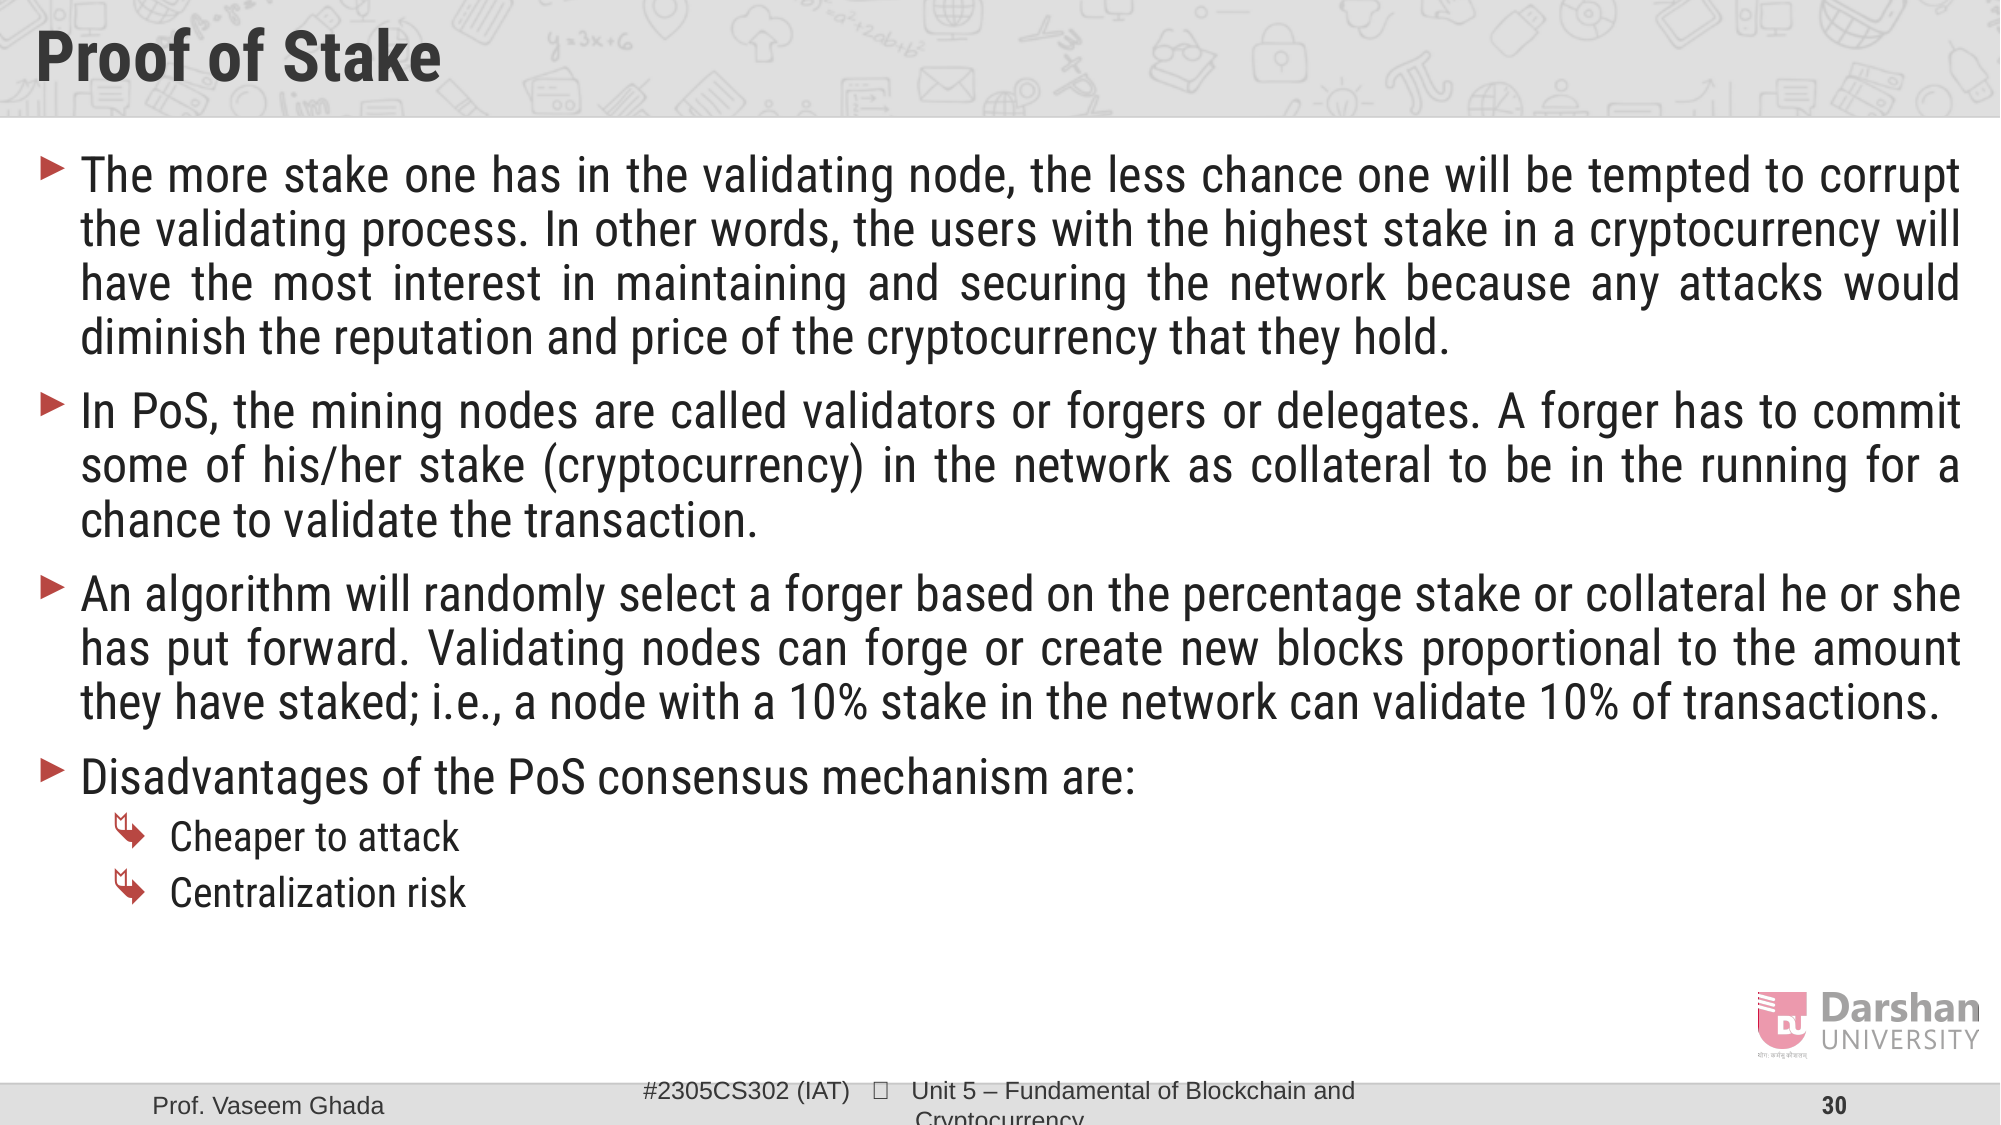

# Proof of Stake
The more stake one has in the validating node, the less chance one will be tempted to corrupt the validating process. In other words, the users with the highest stake in a cryptocurrency will have the most interest in maintaining and securing the network because any attacks would diminish the reputation and price of the cryptocurrency that they hold.
In PoS, the mining nodes are called validators or forgers or delegates. A forger has to commit some of his/her stake (cryptocurrency) in the network as collateral to be in the running for a chance to validate the transaction.
An algorithm will randomly select a forger based on the percentage stake or collateral he or she has put forward. Validating nodes can forge or create new blocks proportional to the amount they have staked; i.e., a node with a 10% stake in the network can validate 10% of transactions.
Disadvantages of the PoS consensus mechanism are:
Cheaper to attack
Centralization risk